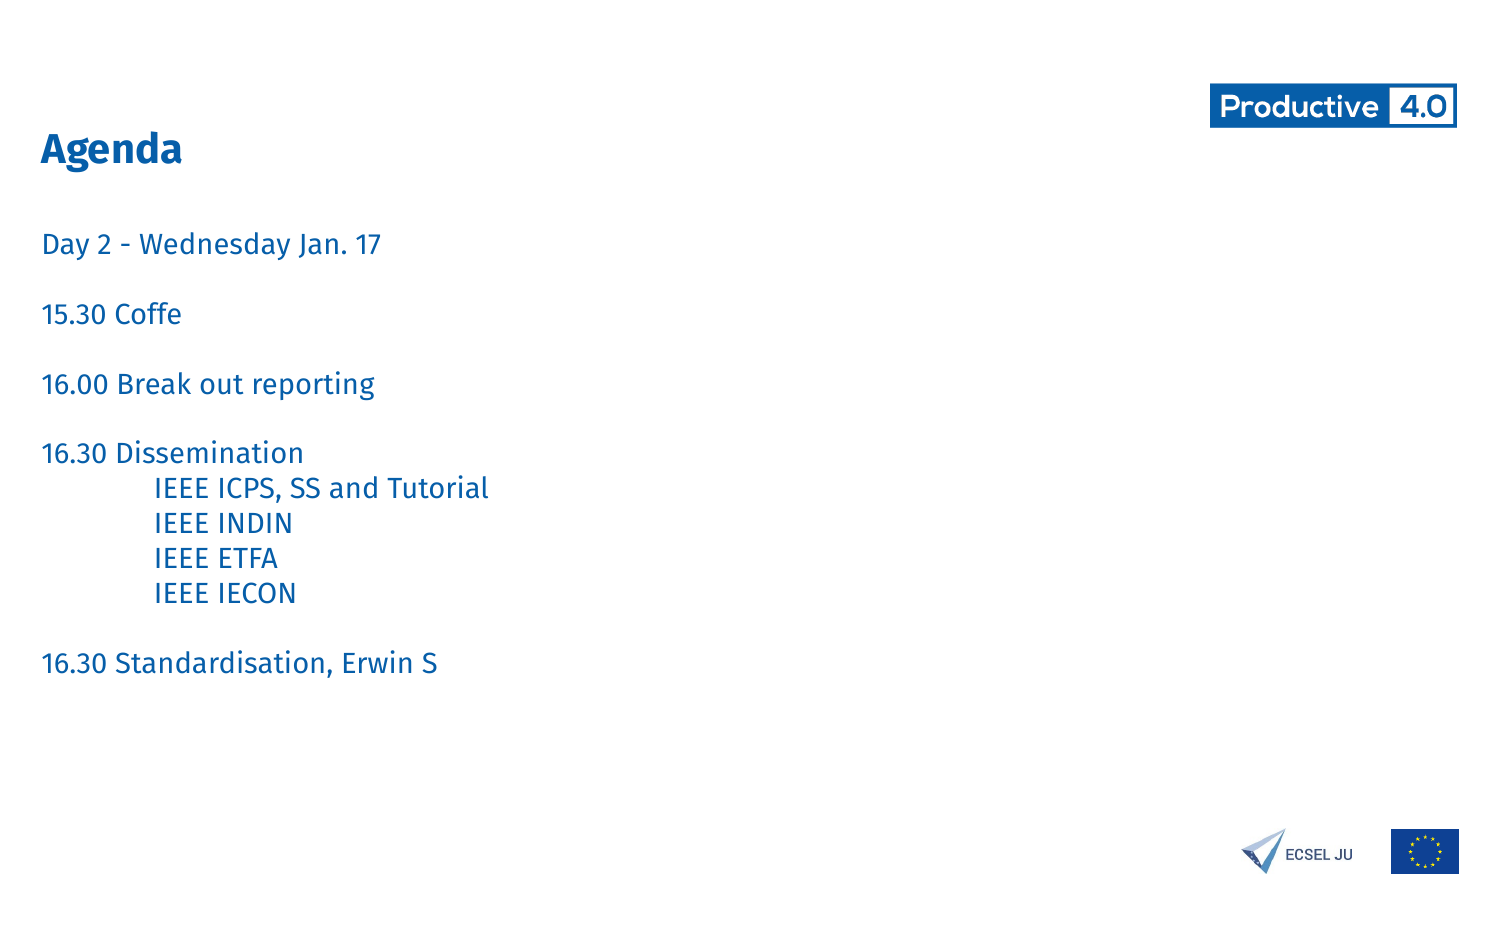

# Agenda
Day 2 - Wednesday Jan. 17

15.30 Coffe

16.00 Break out reporting

16.30 Dissemination
IEEE ICPS, SS and Tutorial
IEEE INDIN
IEEE ETFA
IEEE IECON

16.30 Standardisation, Erwin S
12